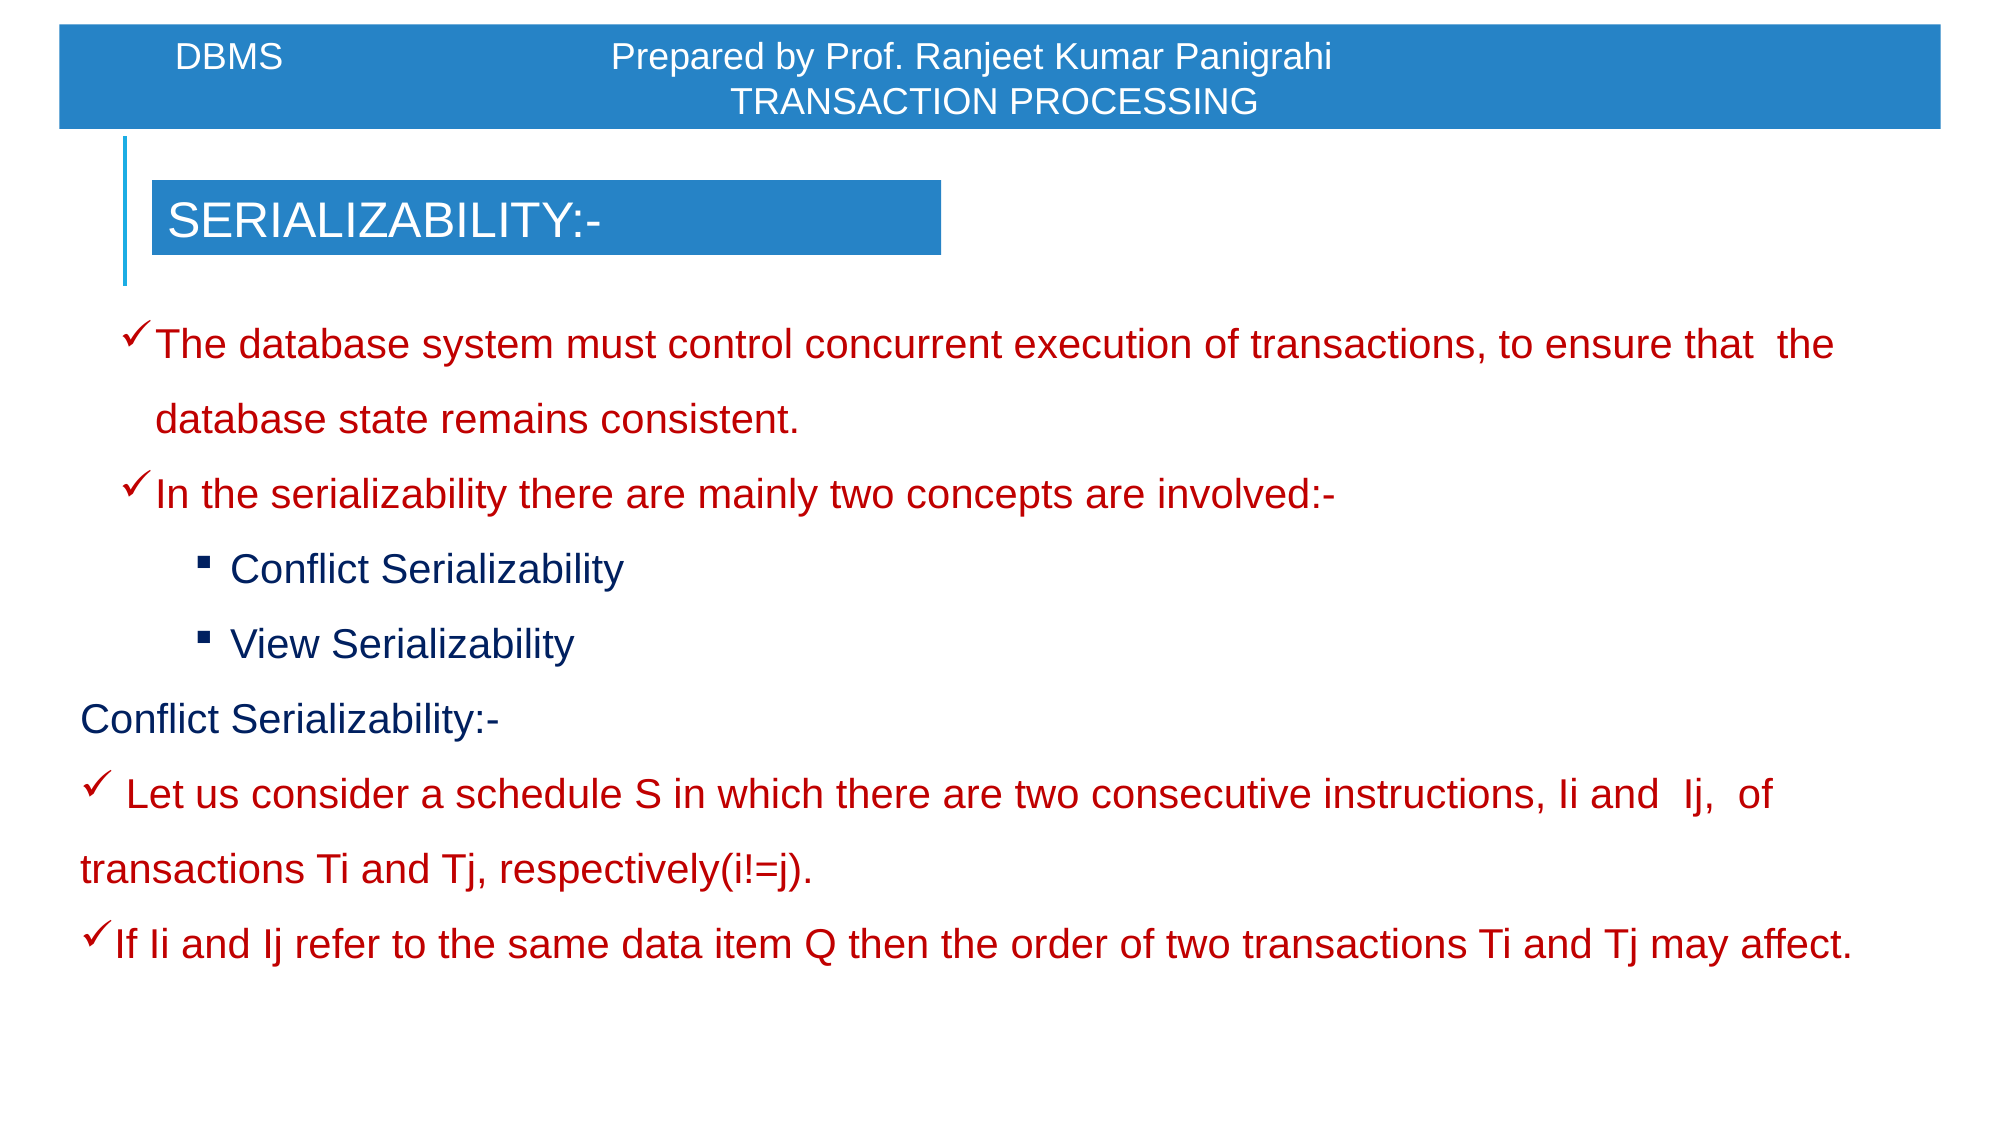

DBMS		             Prepared by Prof. Ranjeet Kumar Panigrahi				TRANSACTION PROCESSING
SERIALIZABILITY:-
The database system must control concurrent execution of transactions, to ensure that  the  database state remains consistent.
In the serializability there are mainly two concepts are involved:-
Conflict Serializability
View Serializability
Conflict Serializability:-
 Let us consider a schedule S in which there are two consecutive instructions, Ii and  Ij,  of  transactions Ti and Tj, respectively(i!=j).
If Ii and Ij refer to the same data item Q then the order of two transactions Ti and Tj may affect.